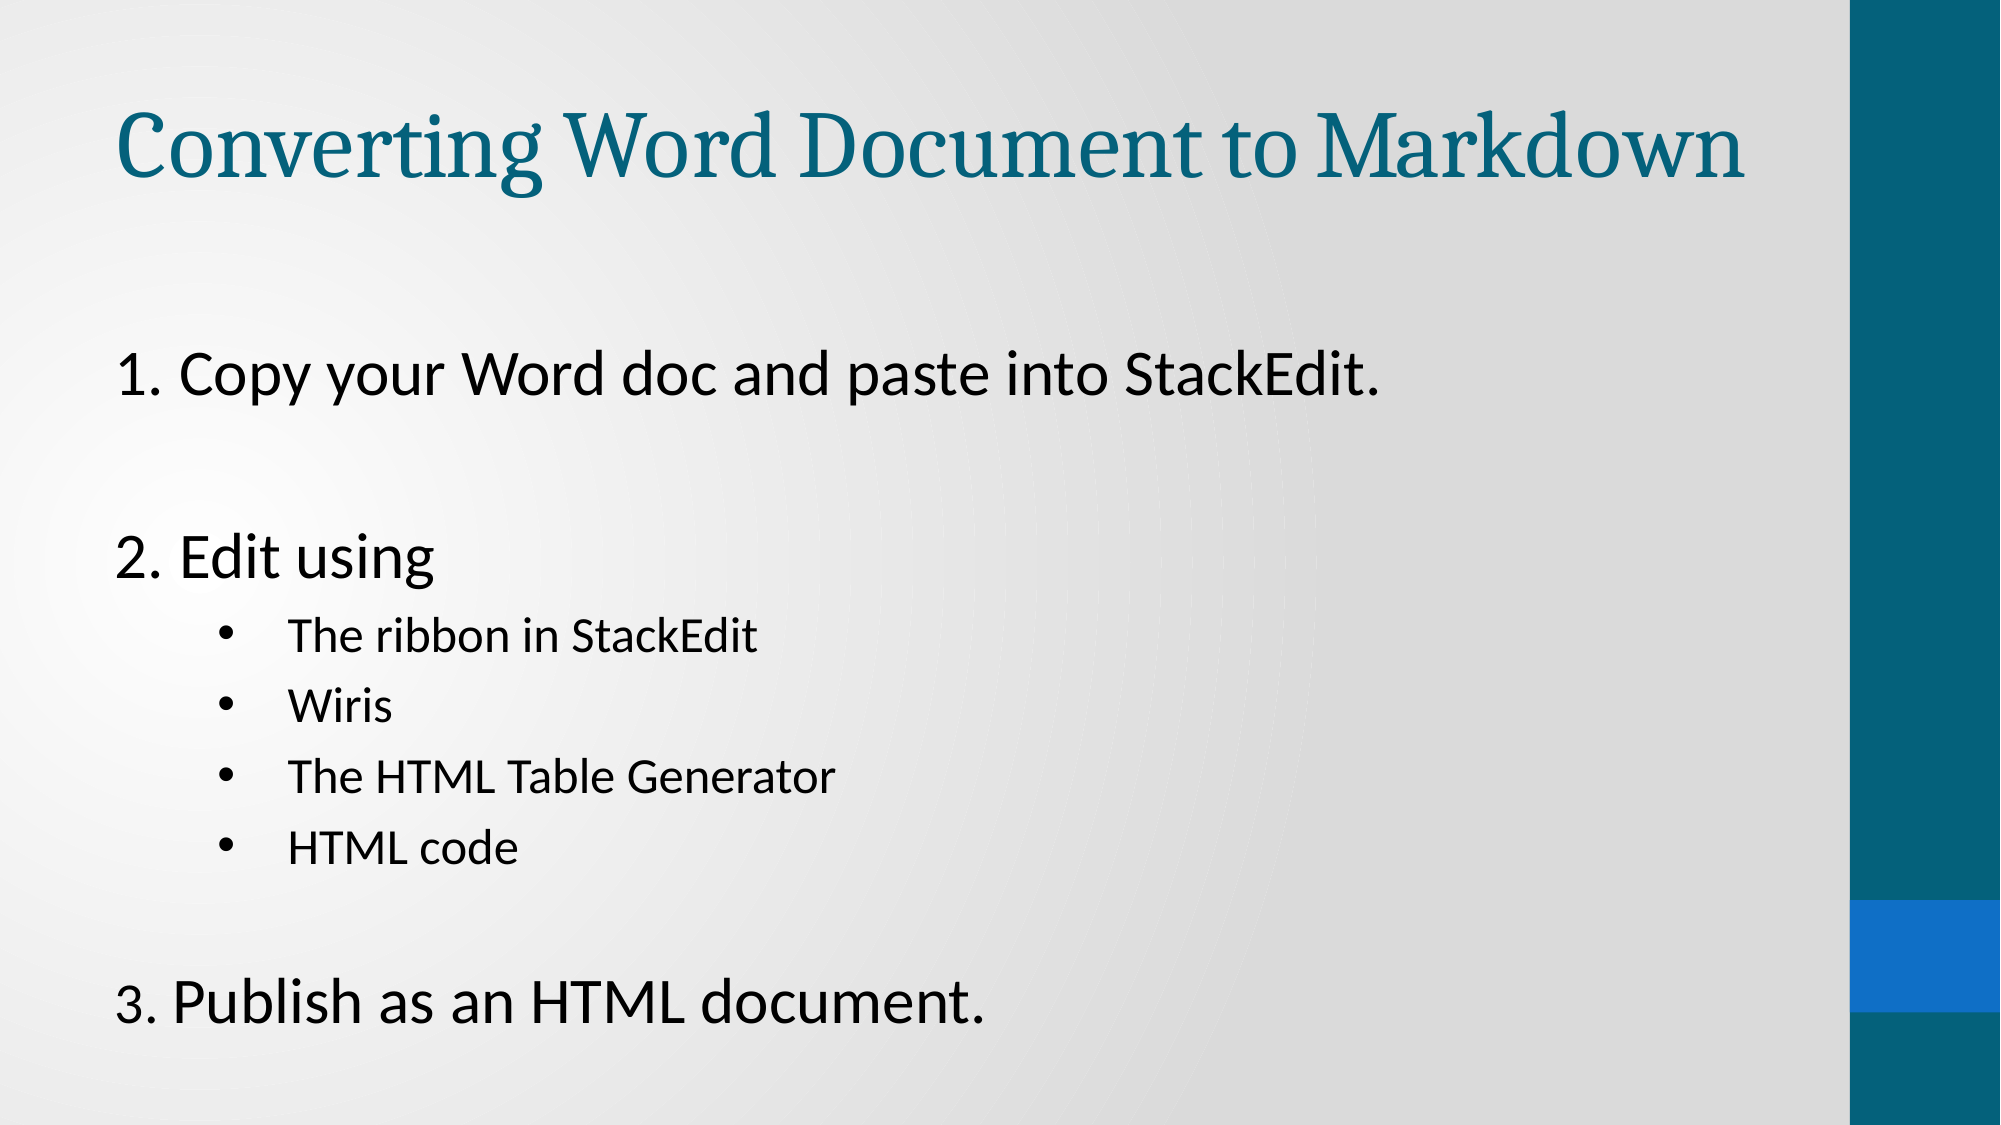

# Converting Word Document to Markdown

1. Copy your Word doc and paste into StackEdit.

2. Edit using
The ribbon in StackEdit
Wiris
The HTML Table Generator
HTML code

3. Publish as an HTML document.